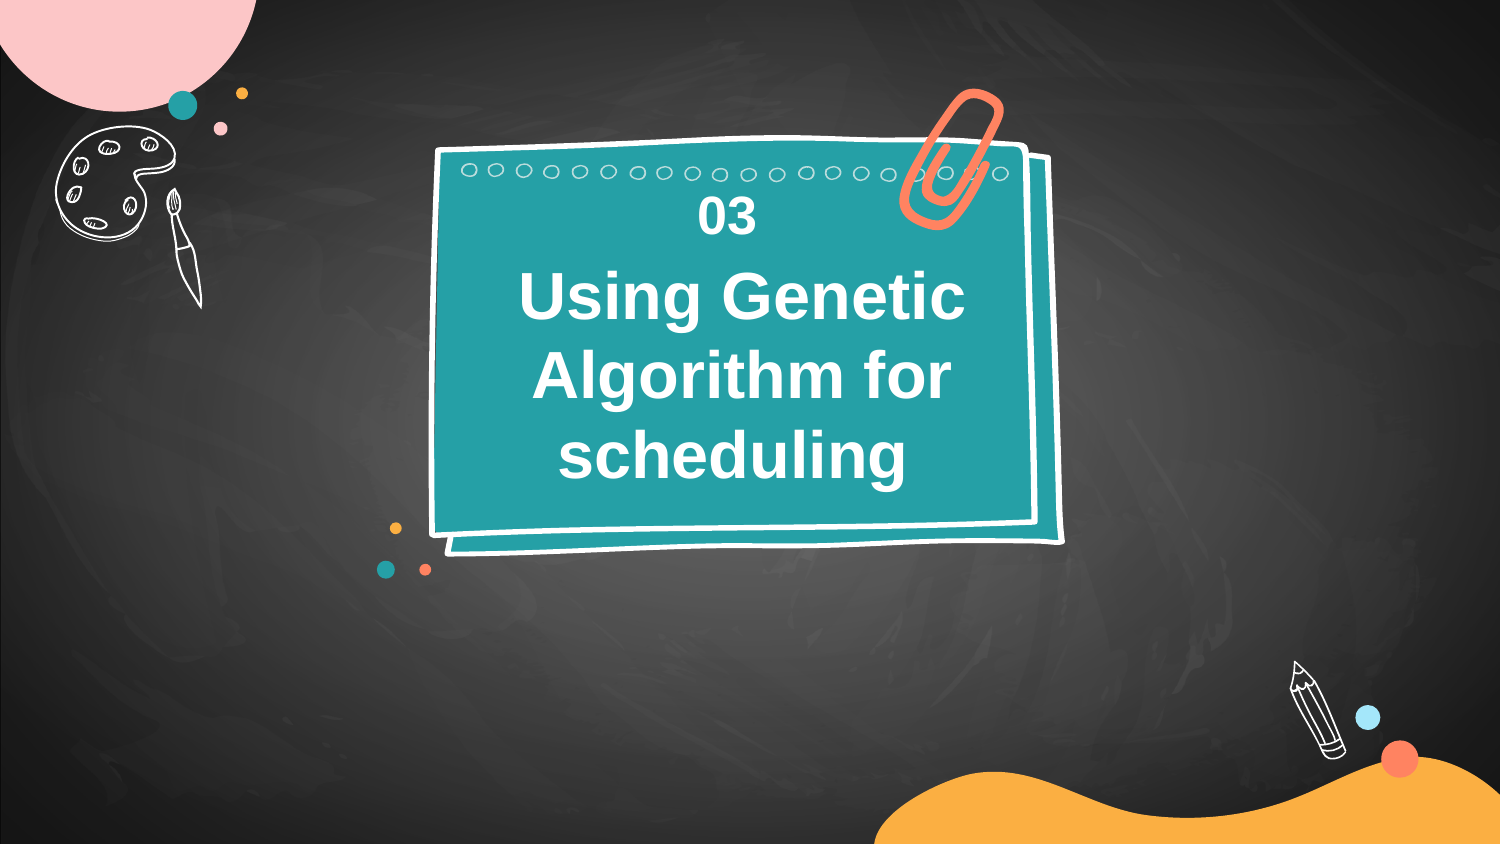

03

# Using Genetic Algorithm for scheduling